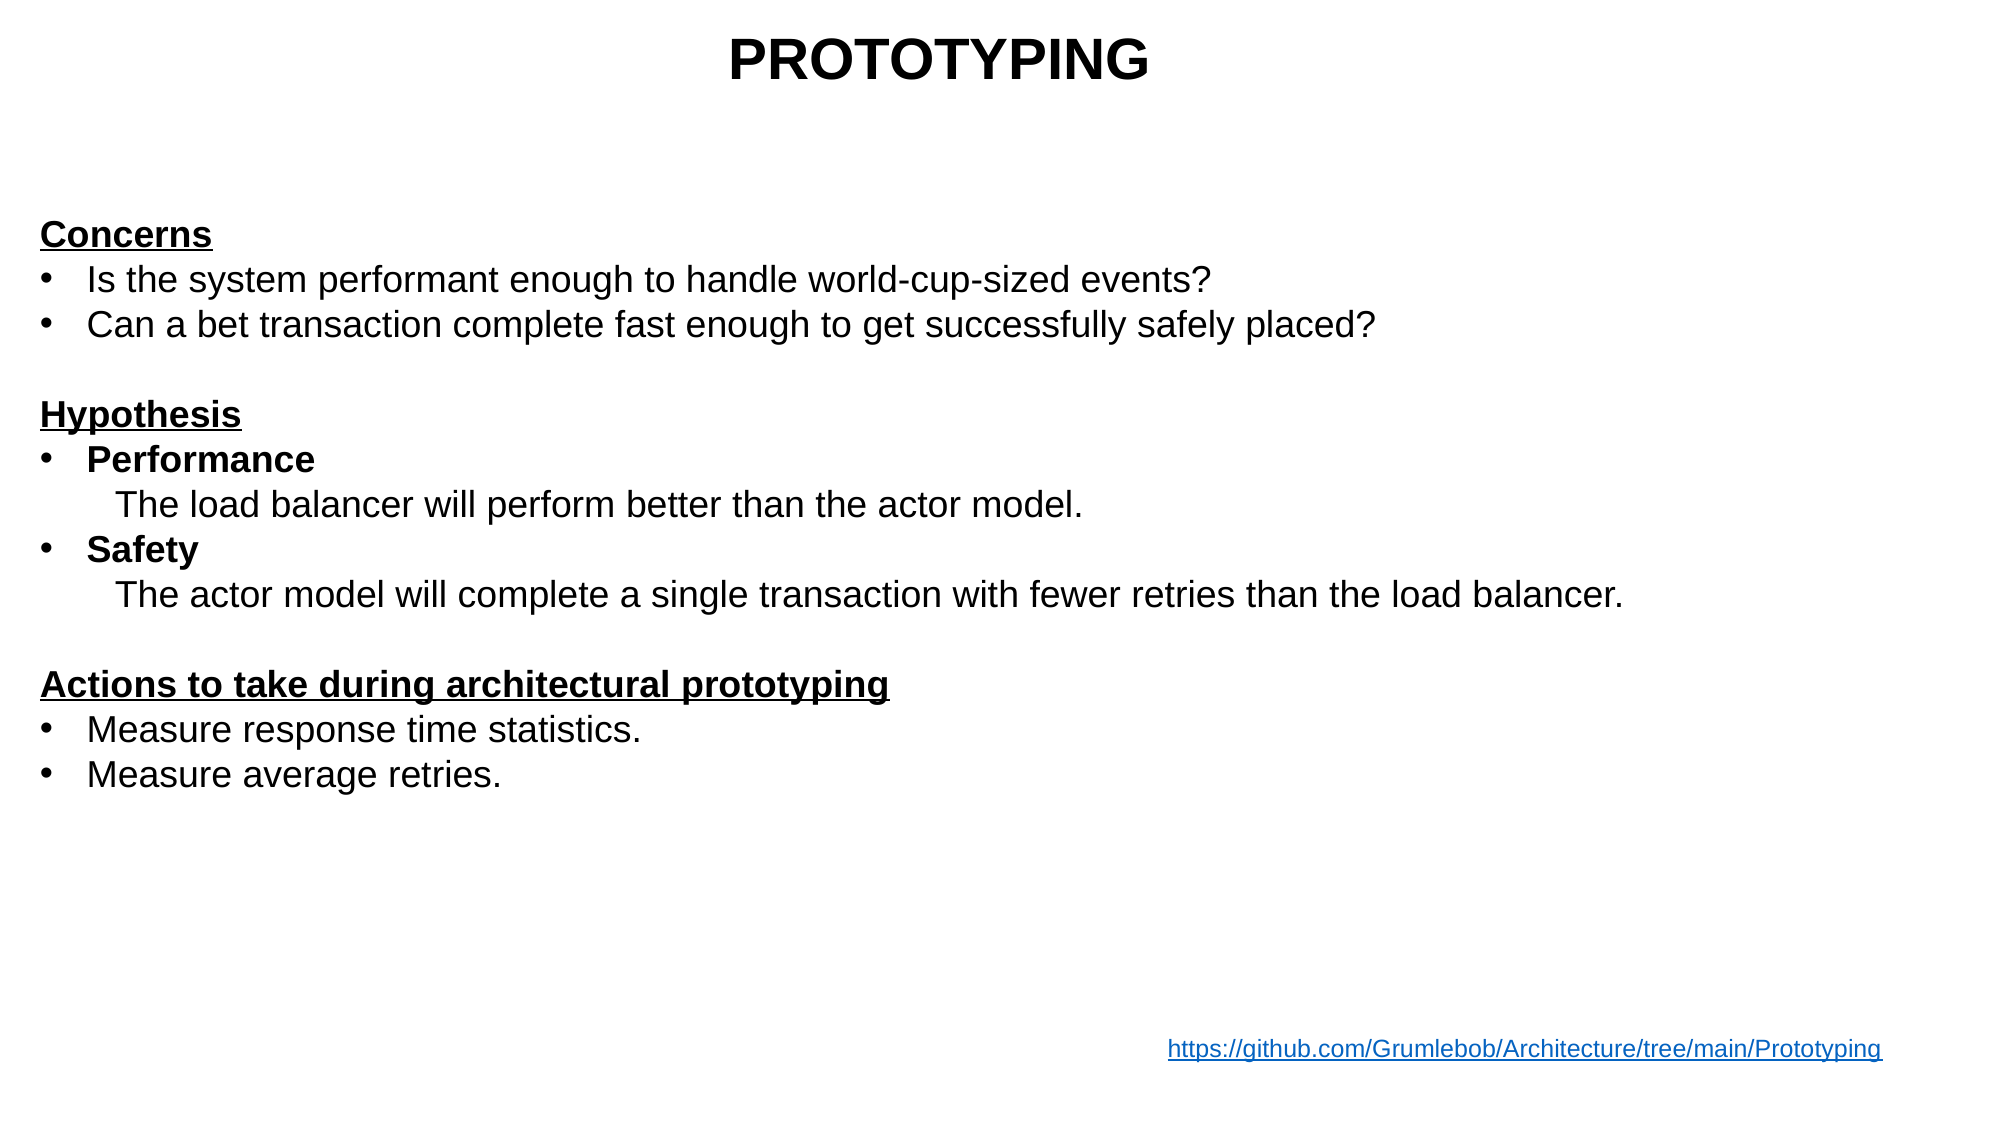

# Prototyping
Concerns
Is the system performant enough to handle world-cup-sized events?
Can a bet transaction complete fast enough to get successfully safely placed?

Hypothesis
Performance
The load balancer will perform better than the actor model.
Safety
The actor model will complete a single transaction with fewer retries than the load balancer.

Actions to take during architectural prototyping
Measure response time statistics.
Measure average retries.

https://github.com/Grumlebob/Architecture/tree/main/Prototyping